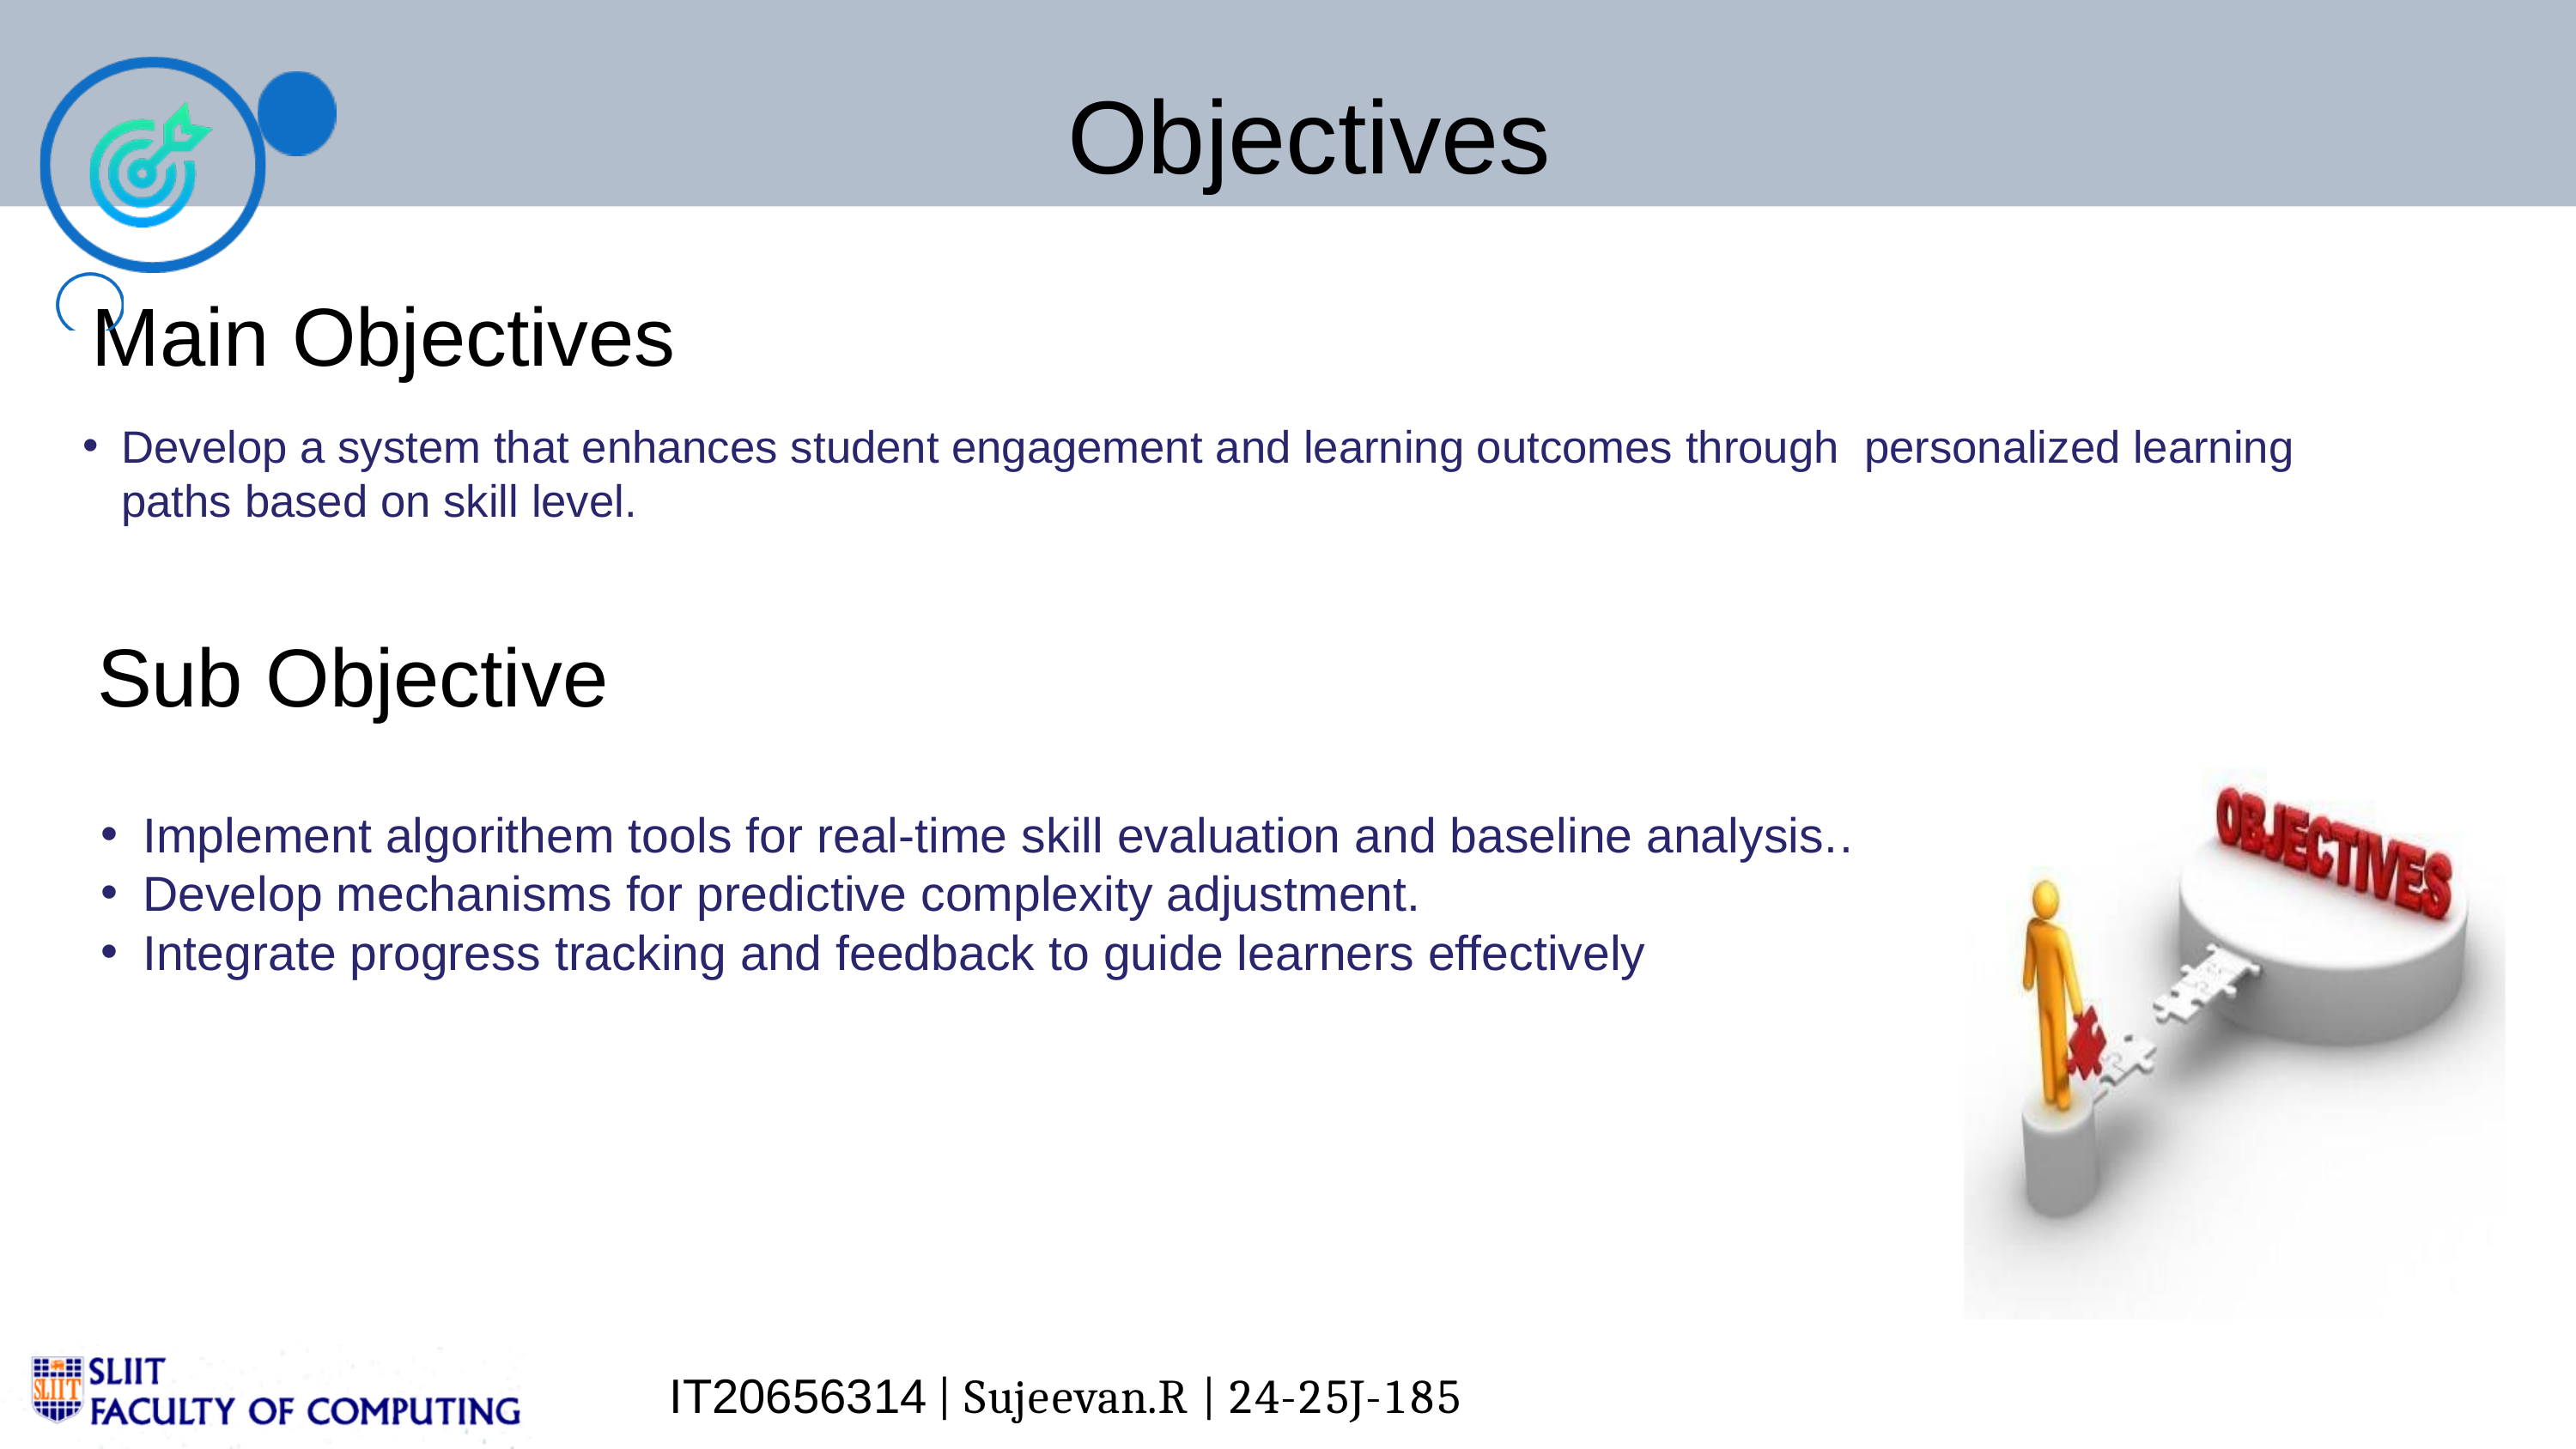

Objectives

Main Objectives
Develop a system that enhances student engagement and learning outcomes through  personalized learning paths based on skill level.

Sub Objective

Implement algorithem tools for real-time skill evaluation and baseline analysis..
Develop mechanisms for predictive complexity adjustment.
Integrate progress tracking and feedback to guide learners effectively

IT20656314 | Sujeevan.R | 24-25J-185